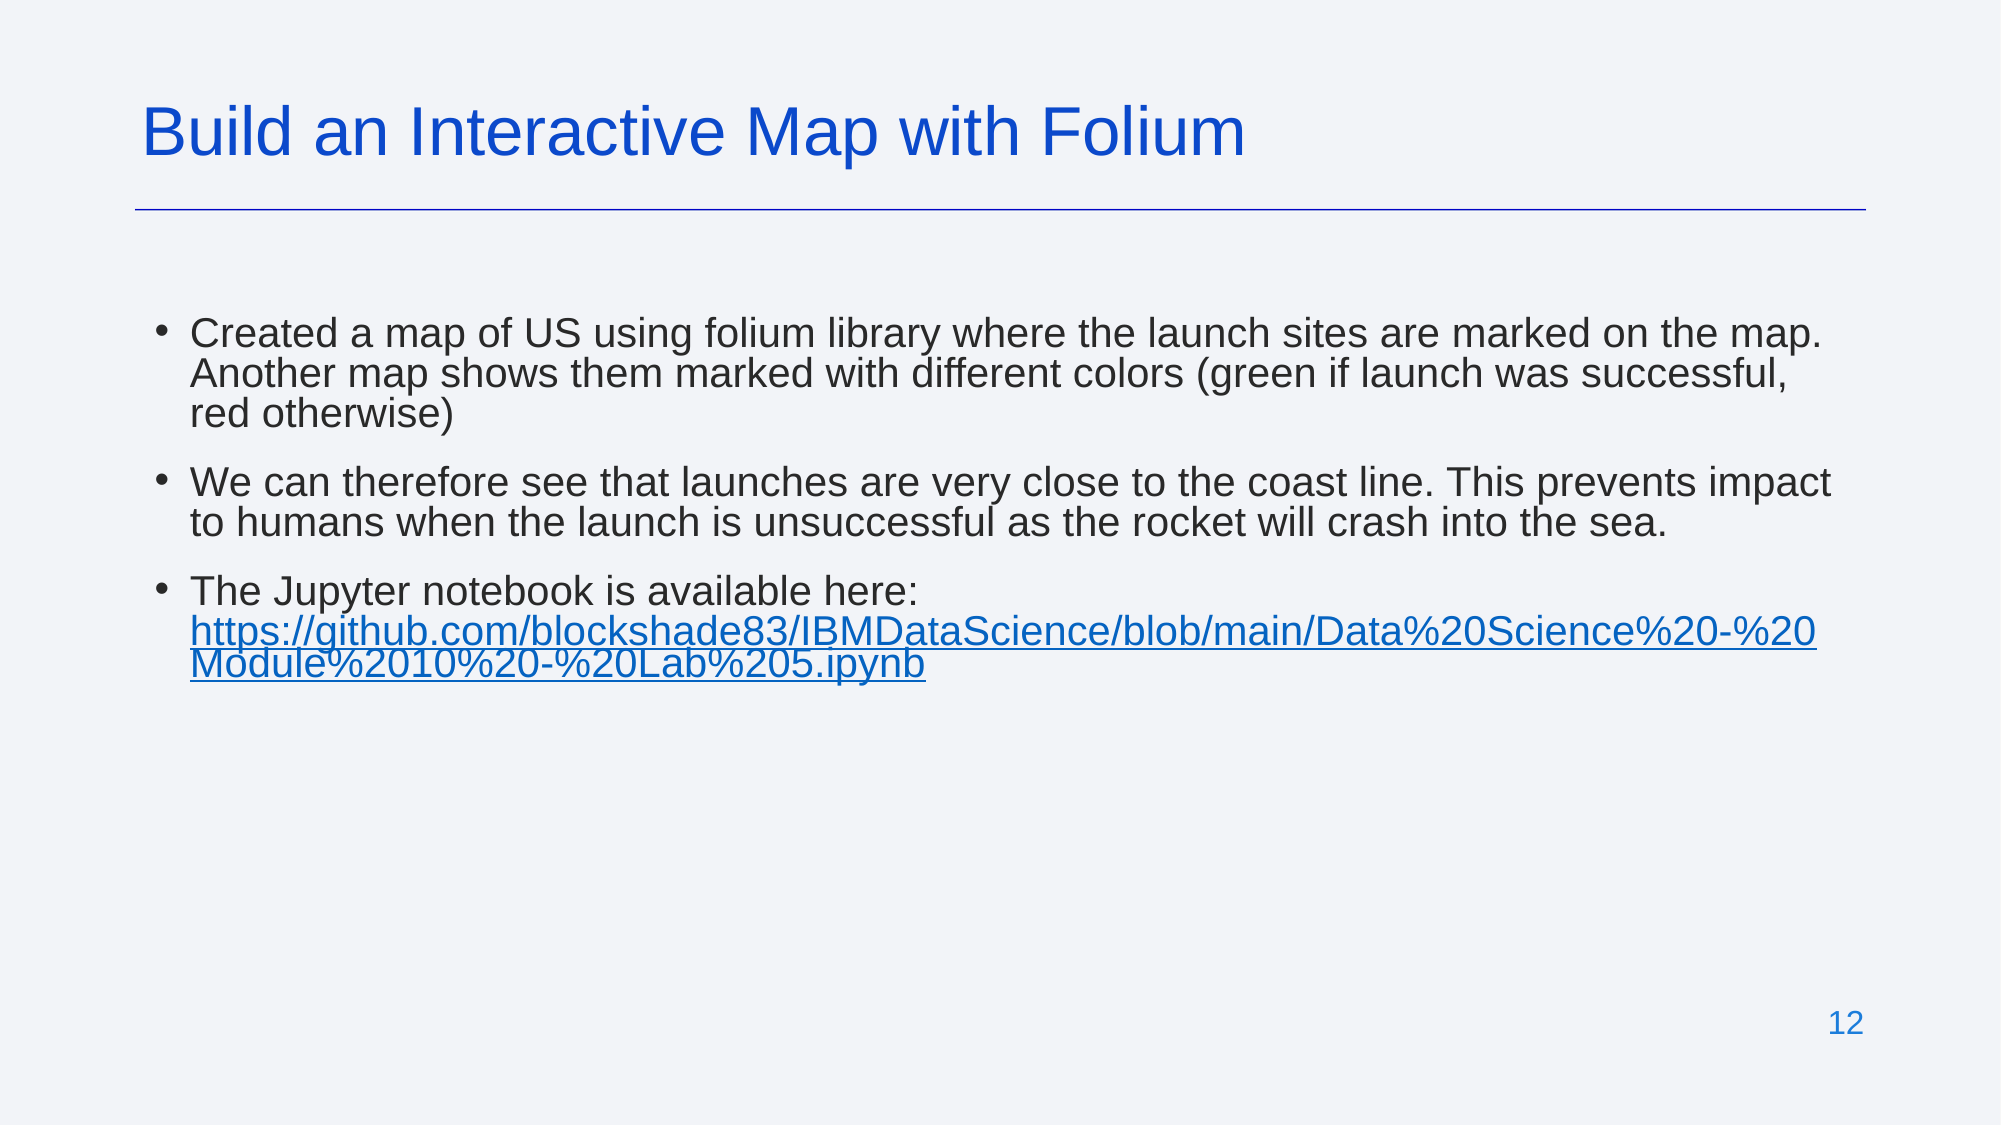

Build an Interactive Map with Folium
Created a map of US using folium library where the launch sites are marked on the map. Another map shows them marked with different colors (green if launch was successful, red otherwise)
We can therefore see that launches are very close to the coast line. This prevents impact to humans when the launch is unsuccessful as the rocket will crash into the sea.
The Jupyter notebook is available here: https://github.com/blockshade83/IBMDataScience/blob/main/Data%20Science%20-%20Module%2010%20-%20Lab%205.ipynb

12